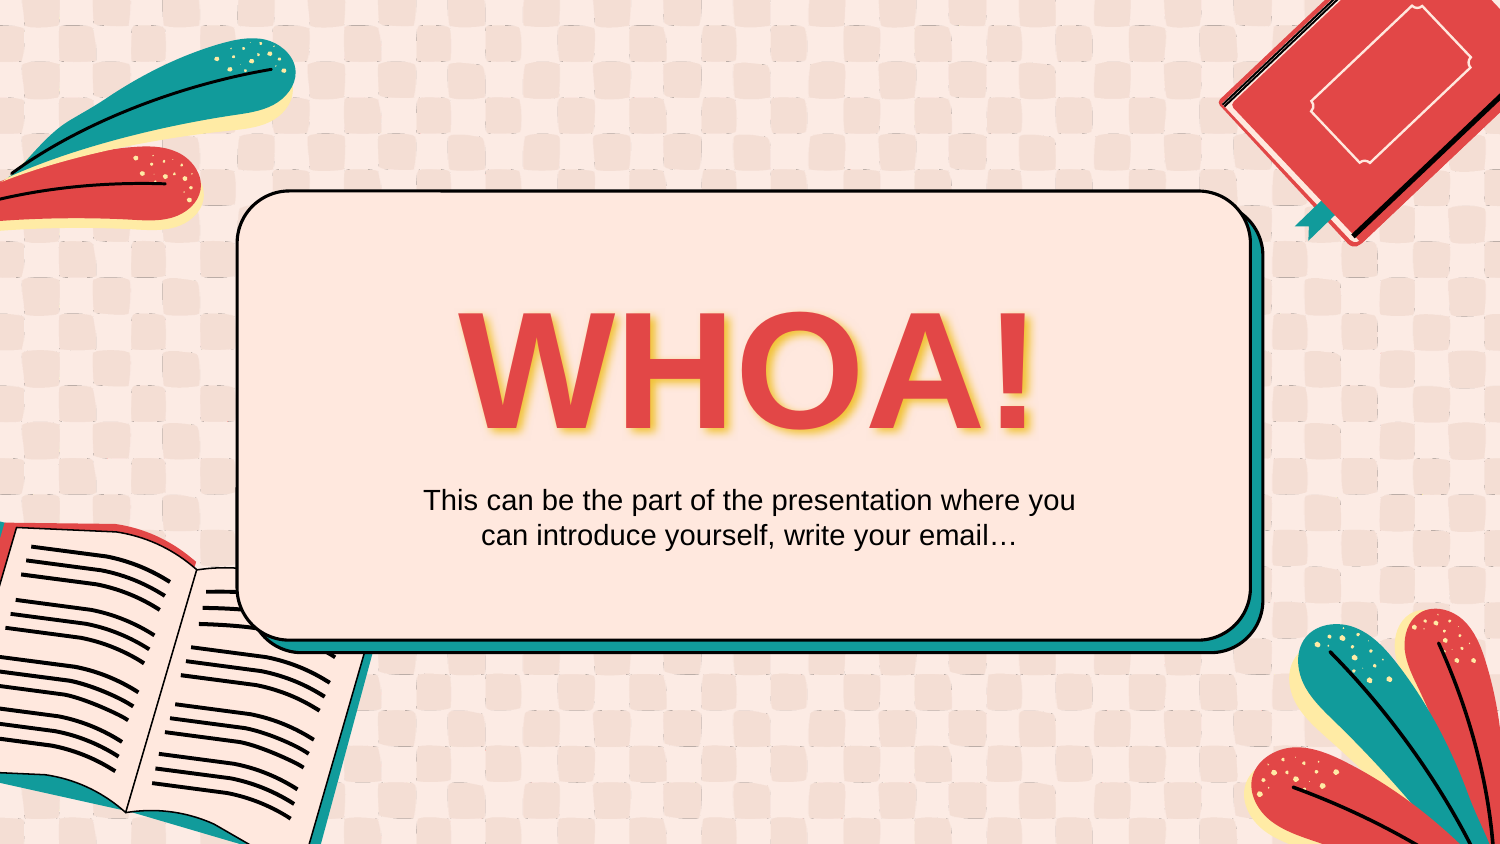

# WHOA!
This can be the part of the presentation where you can introduce yourself, write your email…